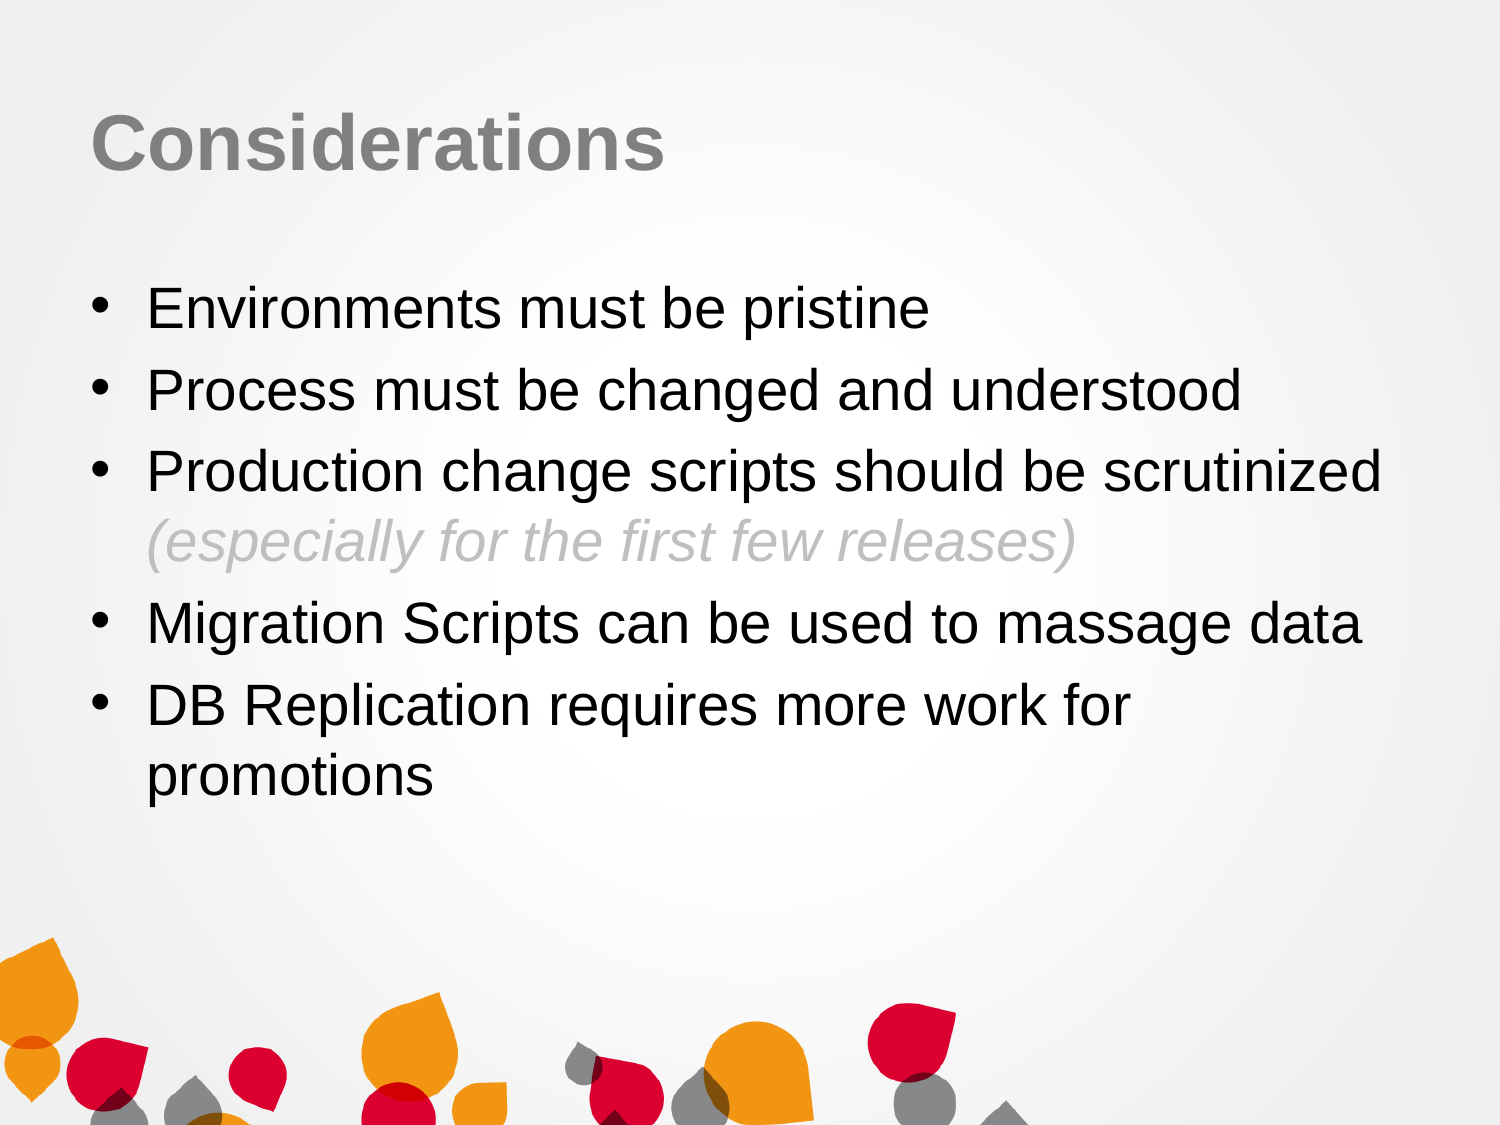

# Considerations
Environments must be pristine
Process must be changed and understood
Production change scripts should be scrutinized (especially for the first few releases)
Migration Scripts can be used to massage data
DB Replication requires more work for promotions